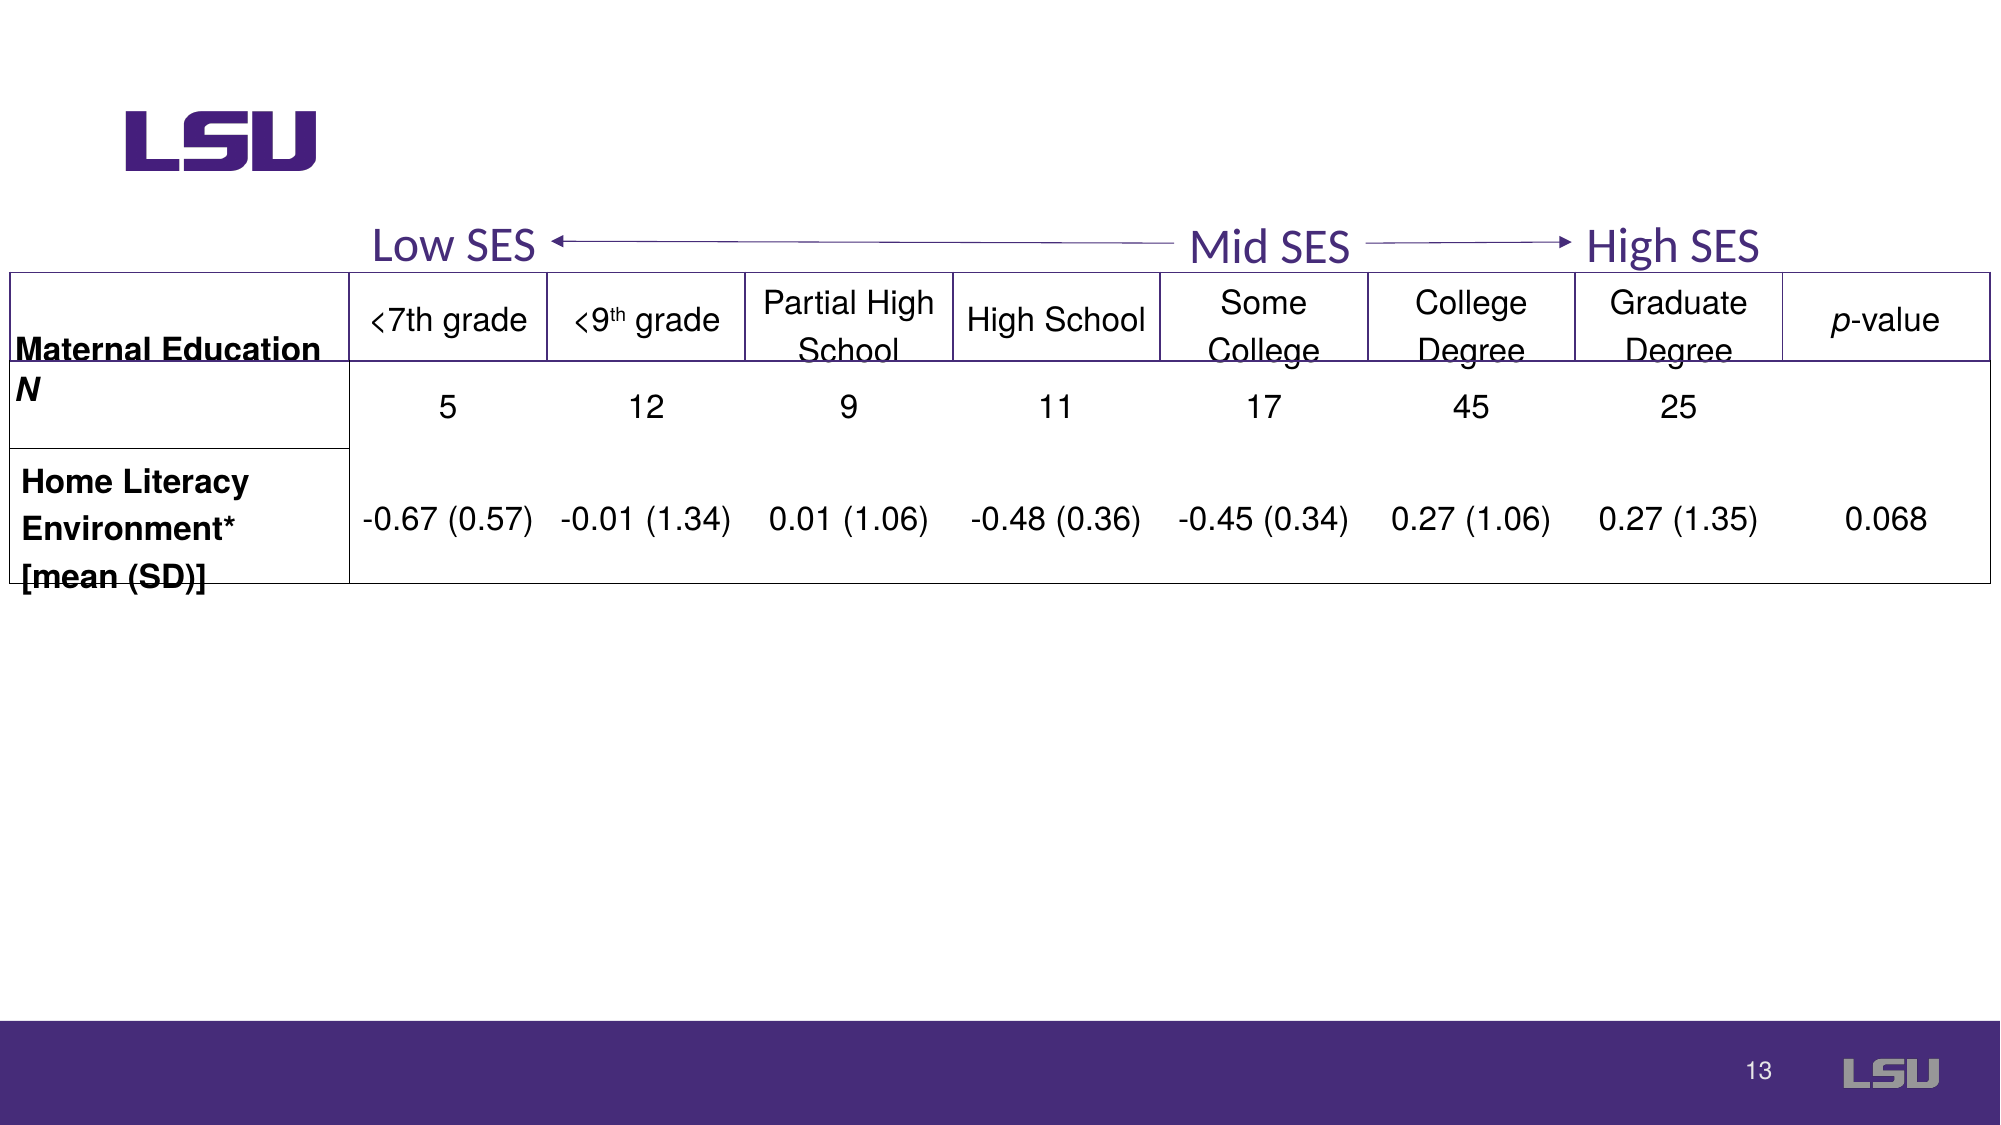

Low SES
High SES
Mid SES
| Maternal Education | <7th grade | <9th grade | Partial High School | High School | Some College | College Degree | Graduate Degree | p-value |
| --- | --- | --- | --- | --- | --- | --- | --- | --- |
| N | 5 | 12 | 9 | 11 | 17 | 45 | 25 |  |
| Home Literacy Environment\* [mean (SD)] | -0.67 (0.57) | -0.01 (1.34) | 0.01 (1.06) | -0.48 (0.36) | -0.45 (0.34) | 0.27 (1.06) | 0.27 (1.35) | 0.068 |

13